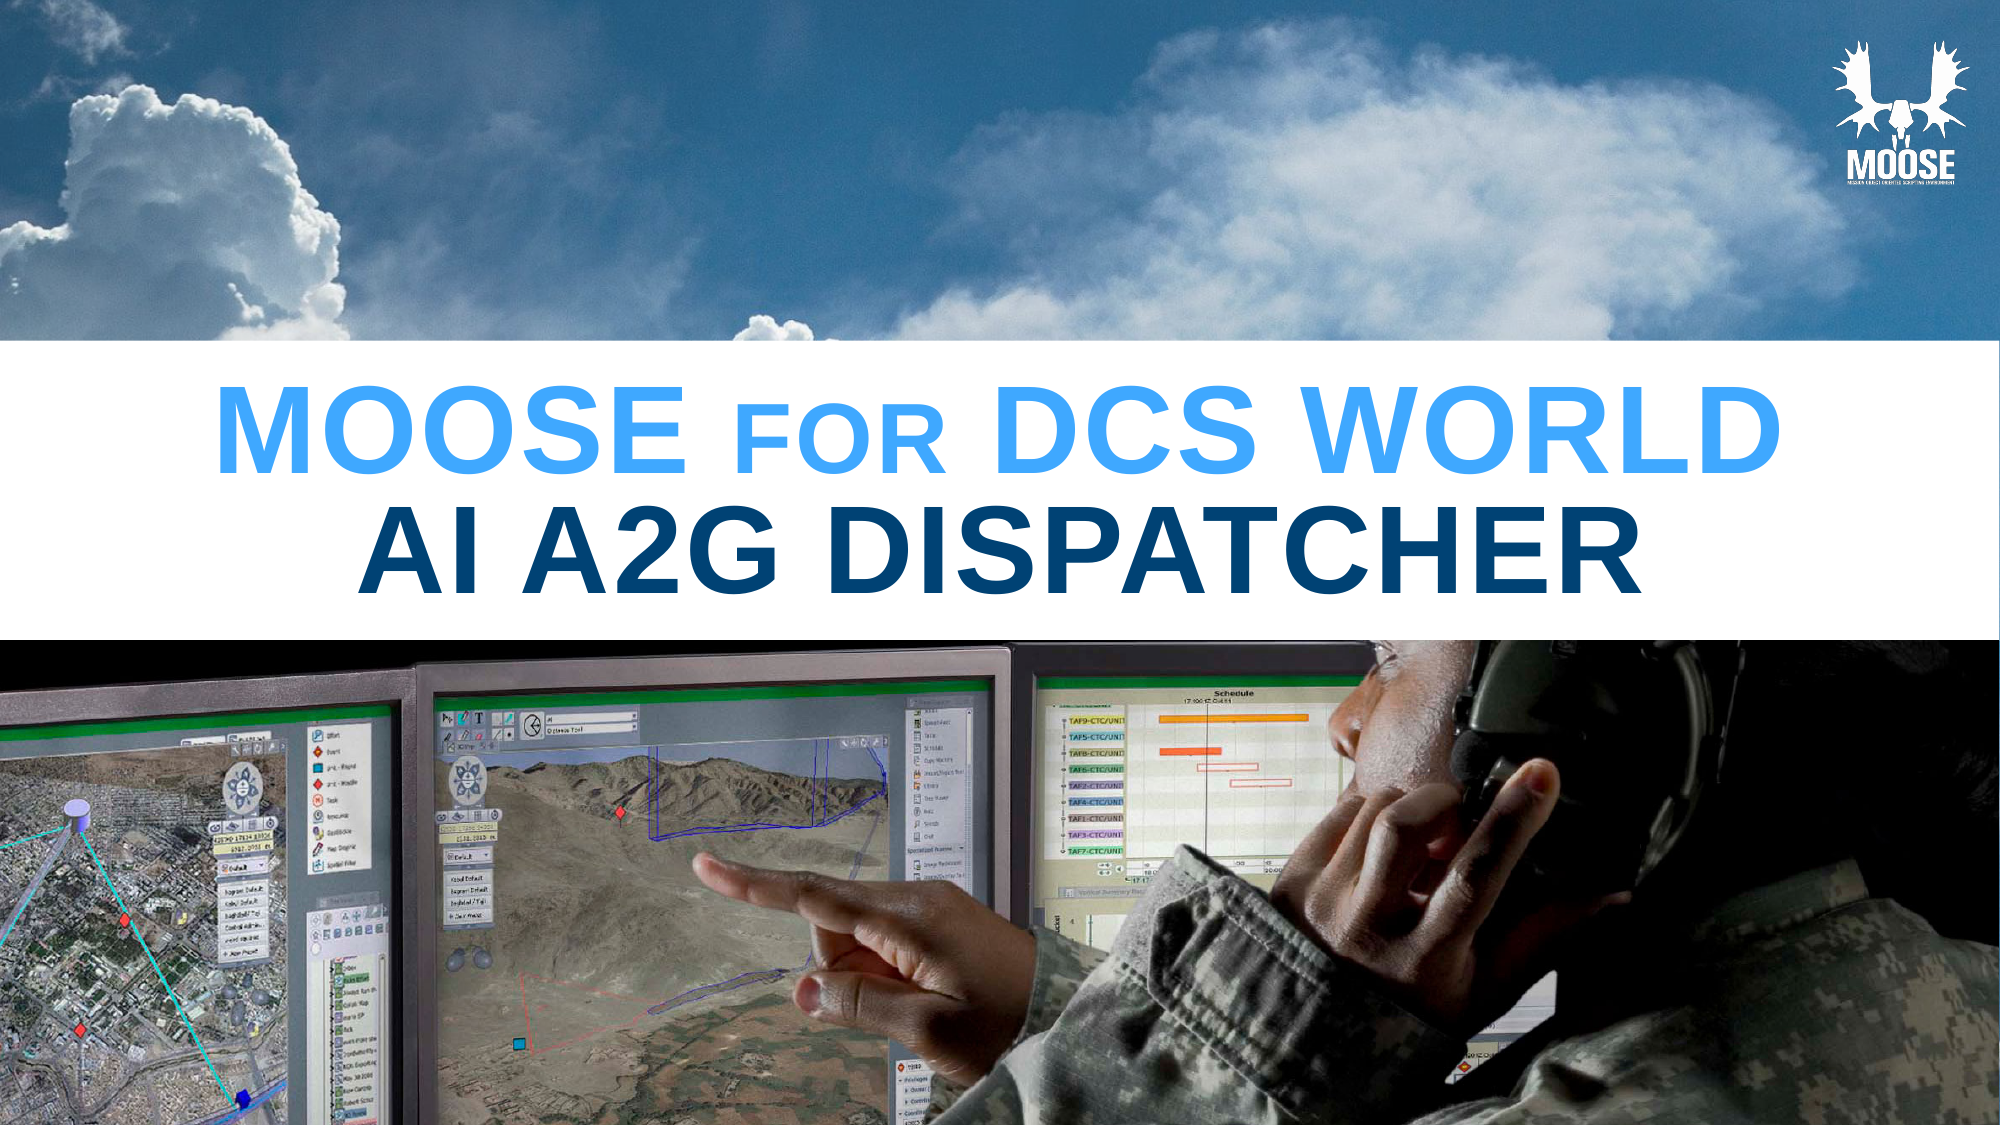

# moose for dcs world AI A2G dispatcher